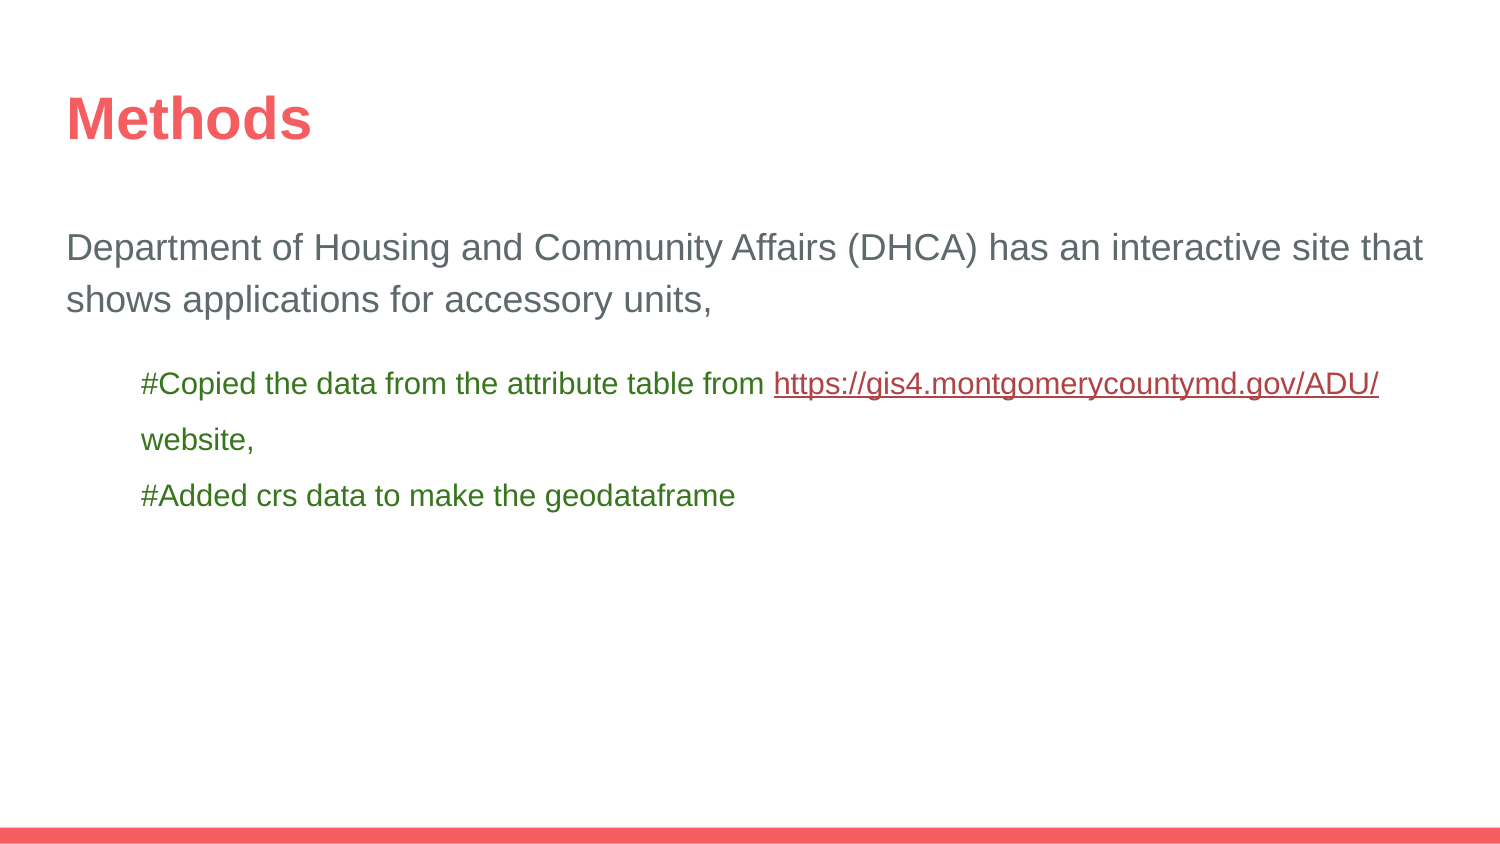

# Methods

Department of Housing and Community Affairs (DHCA) has an interactive site that shows applications for accessory units,
#Copied the data from the attribute table from https://gis4.montgomerycountymd.gov/ADU/ website,
#Added crs data to make the geodataframe